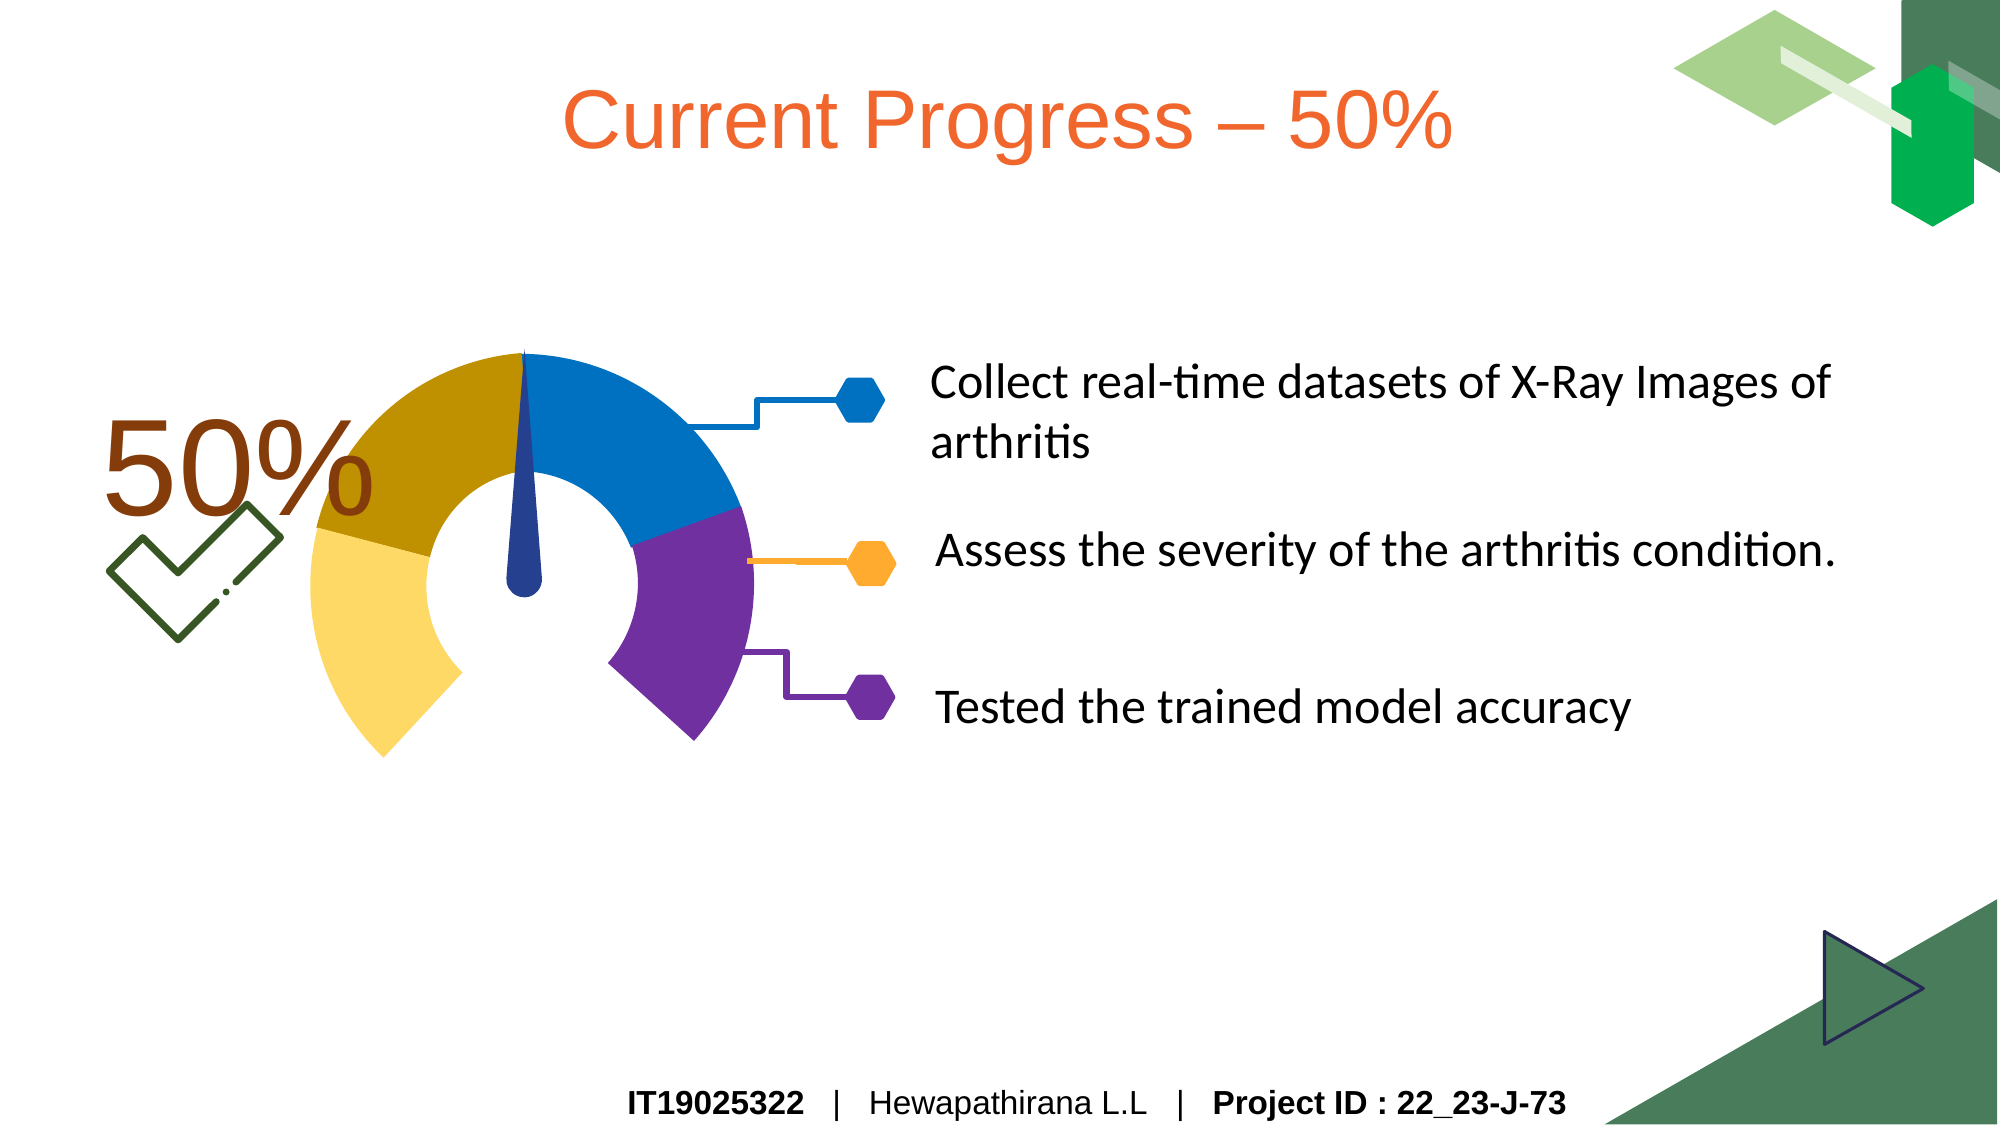

Current Progress – 50%
Collect real-time datasets of X-Ray Images of arthritis

50%

Assess the severity of the arthritis condition.

Tested the trained model accuracy

IT19025322   |   Hewapathirana L.L   |   Project ID : 22_23-J-73